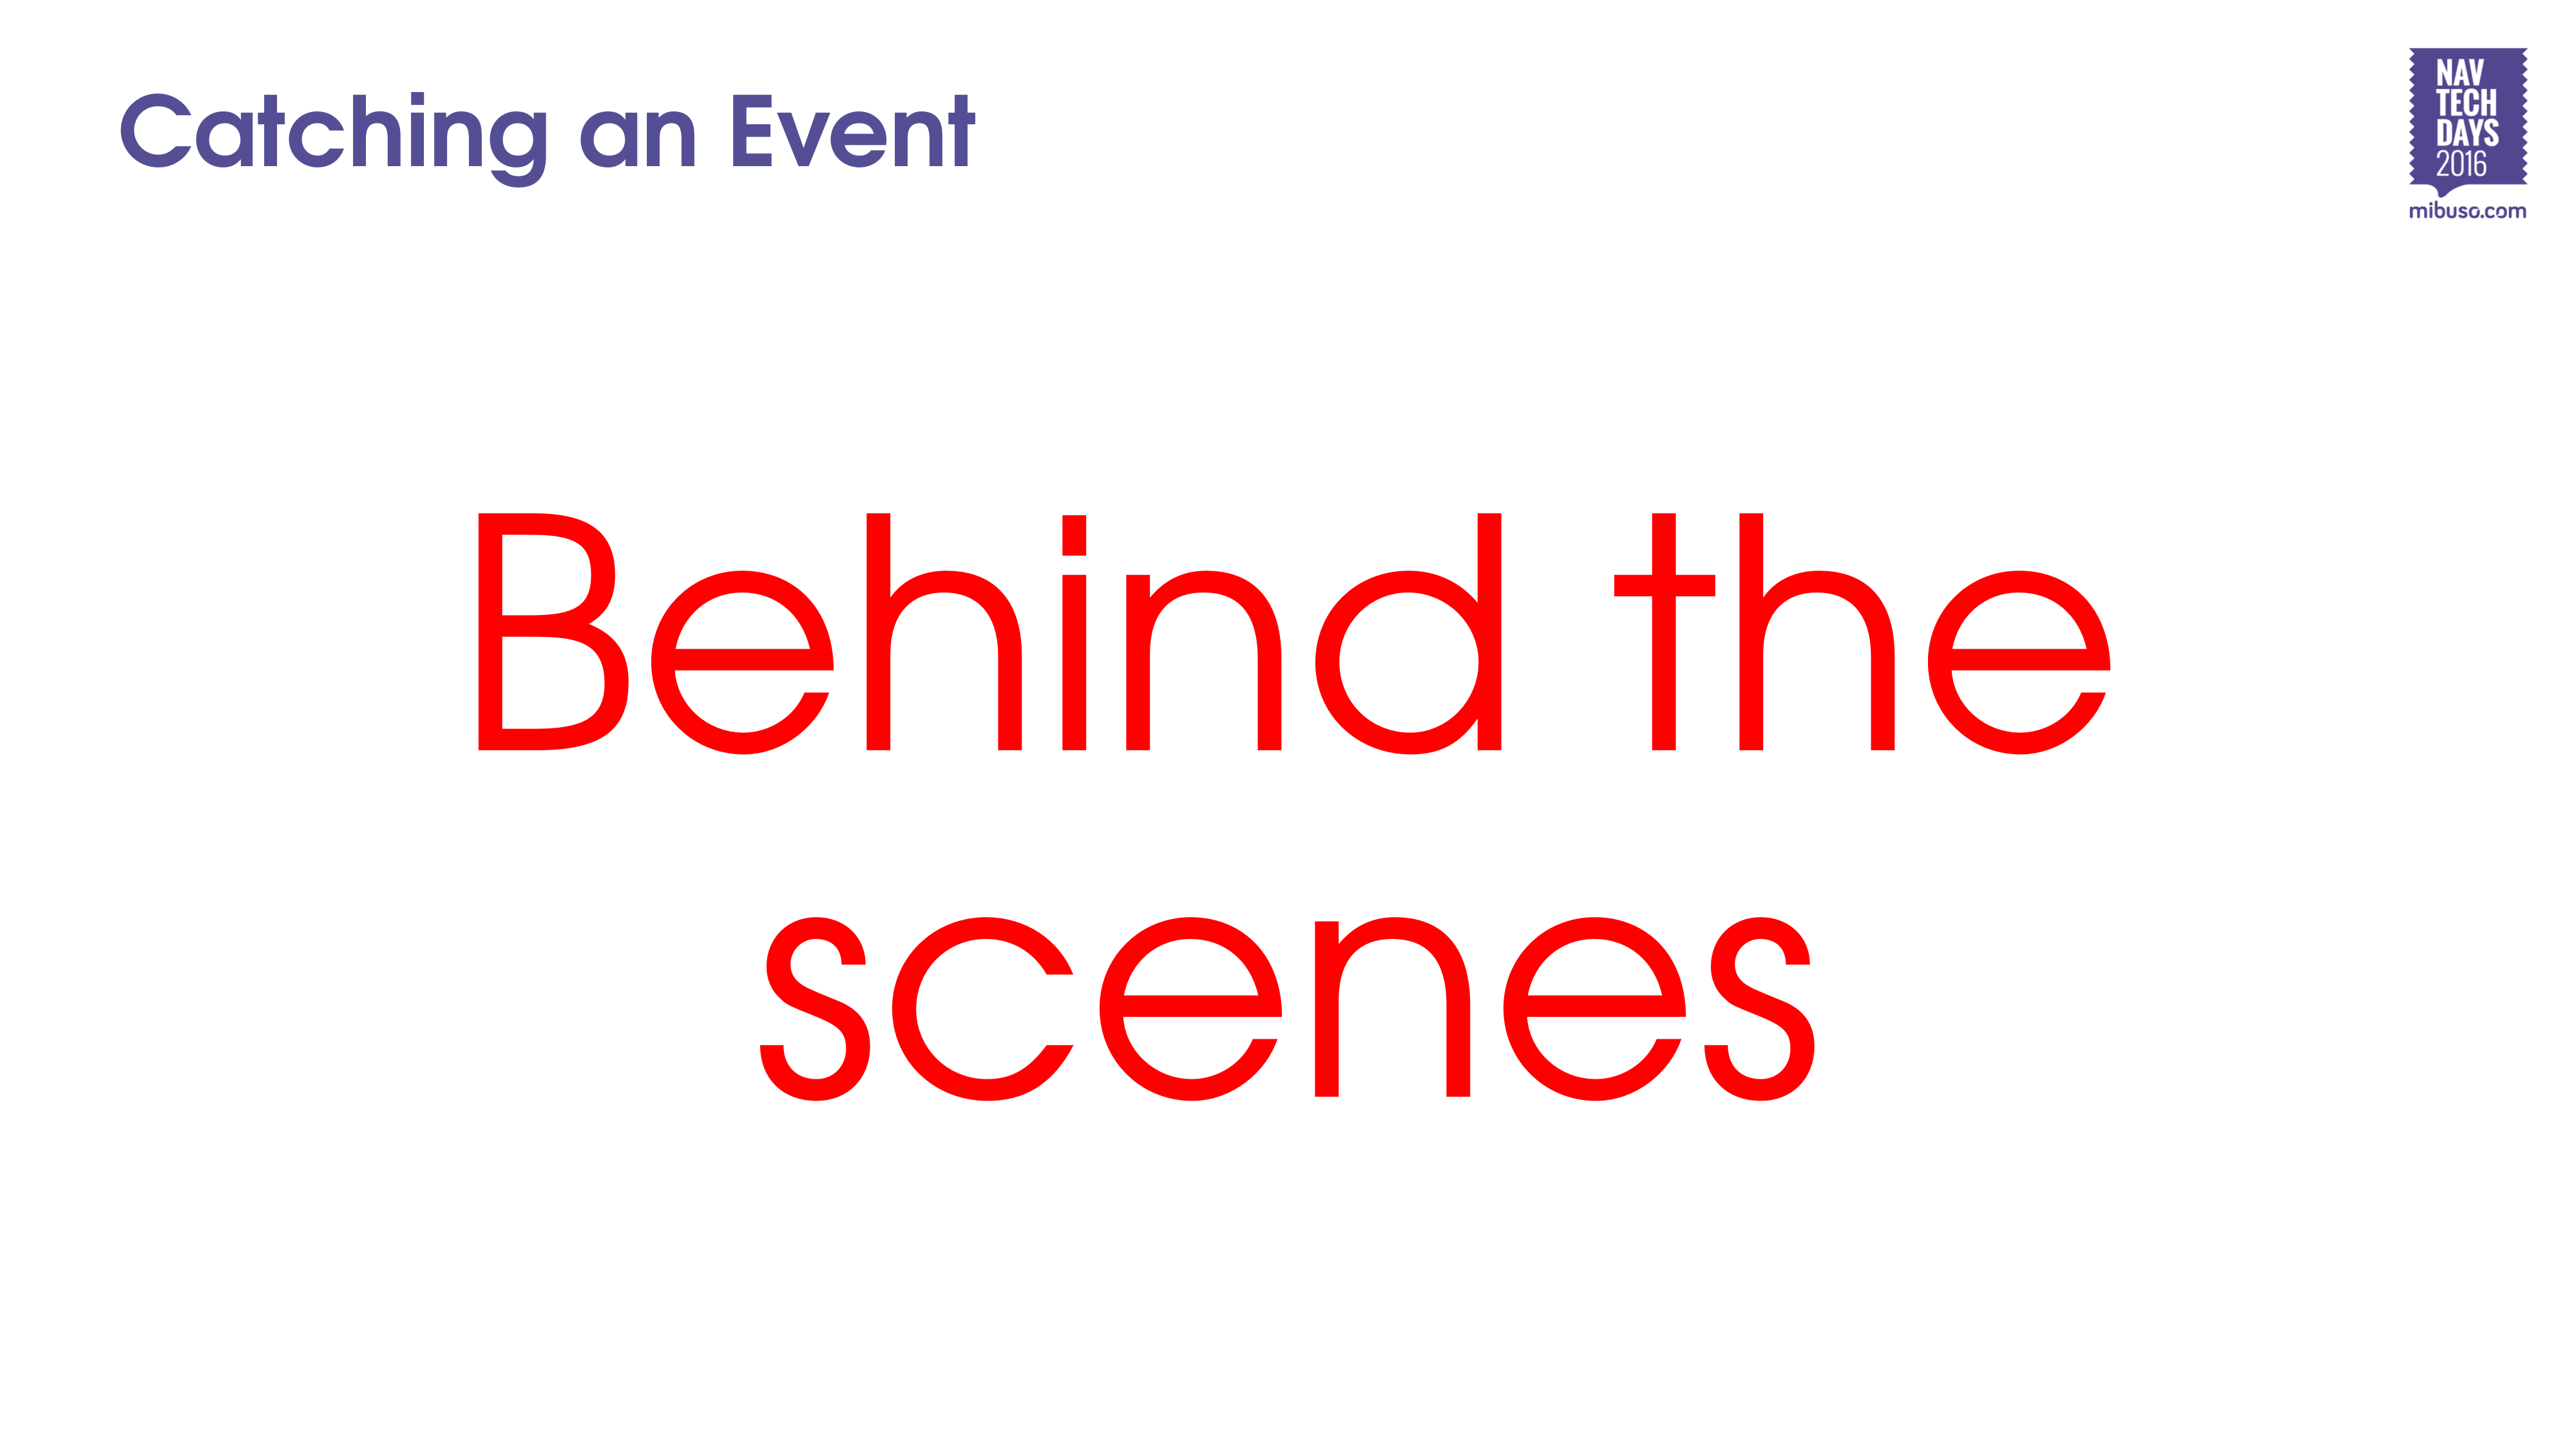

# Catching an Event

Behind the scenes